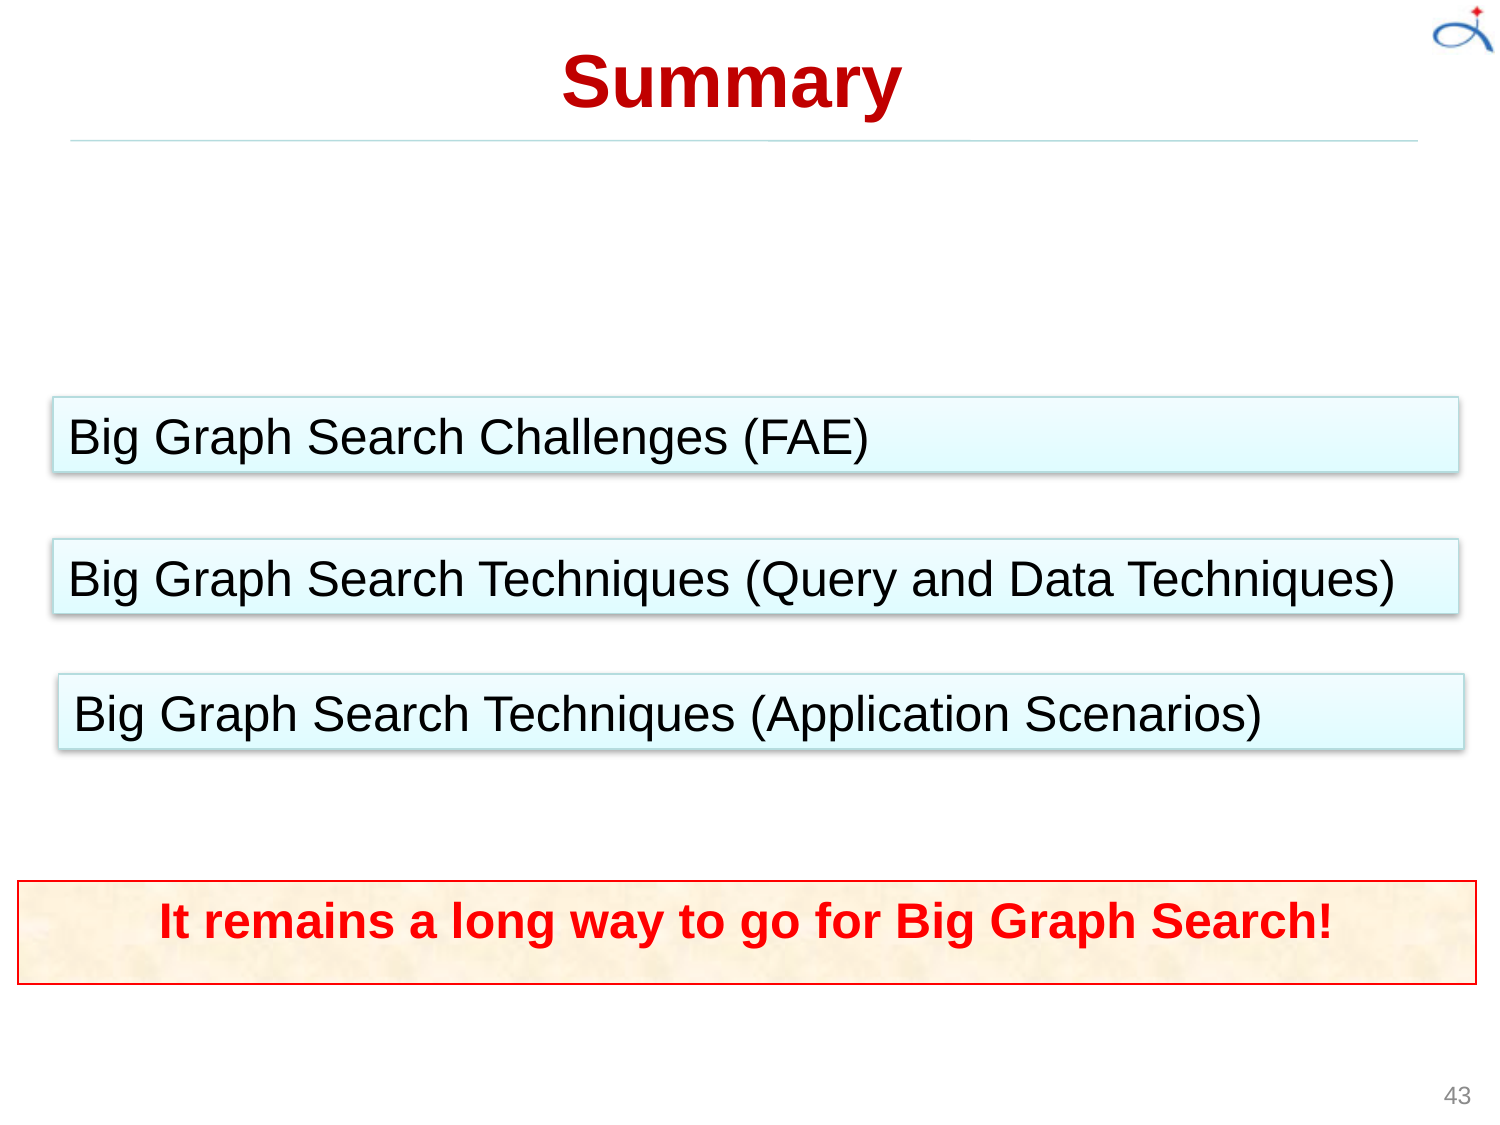

# Summary
Big Graph Search Challenges (FAE)
Big Graph Search Techniques (Query and Data Techniques)
Big Graph Search Techniques (Application Scenarios)
It remains a long way to go for Big Graph Search!
43